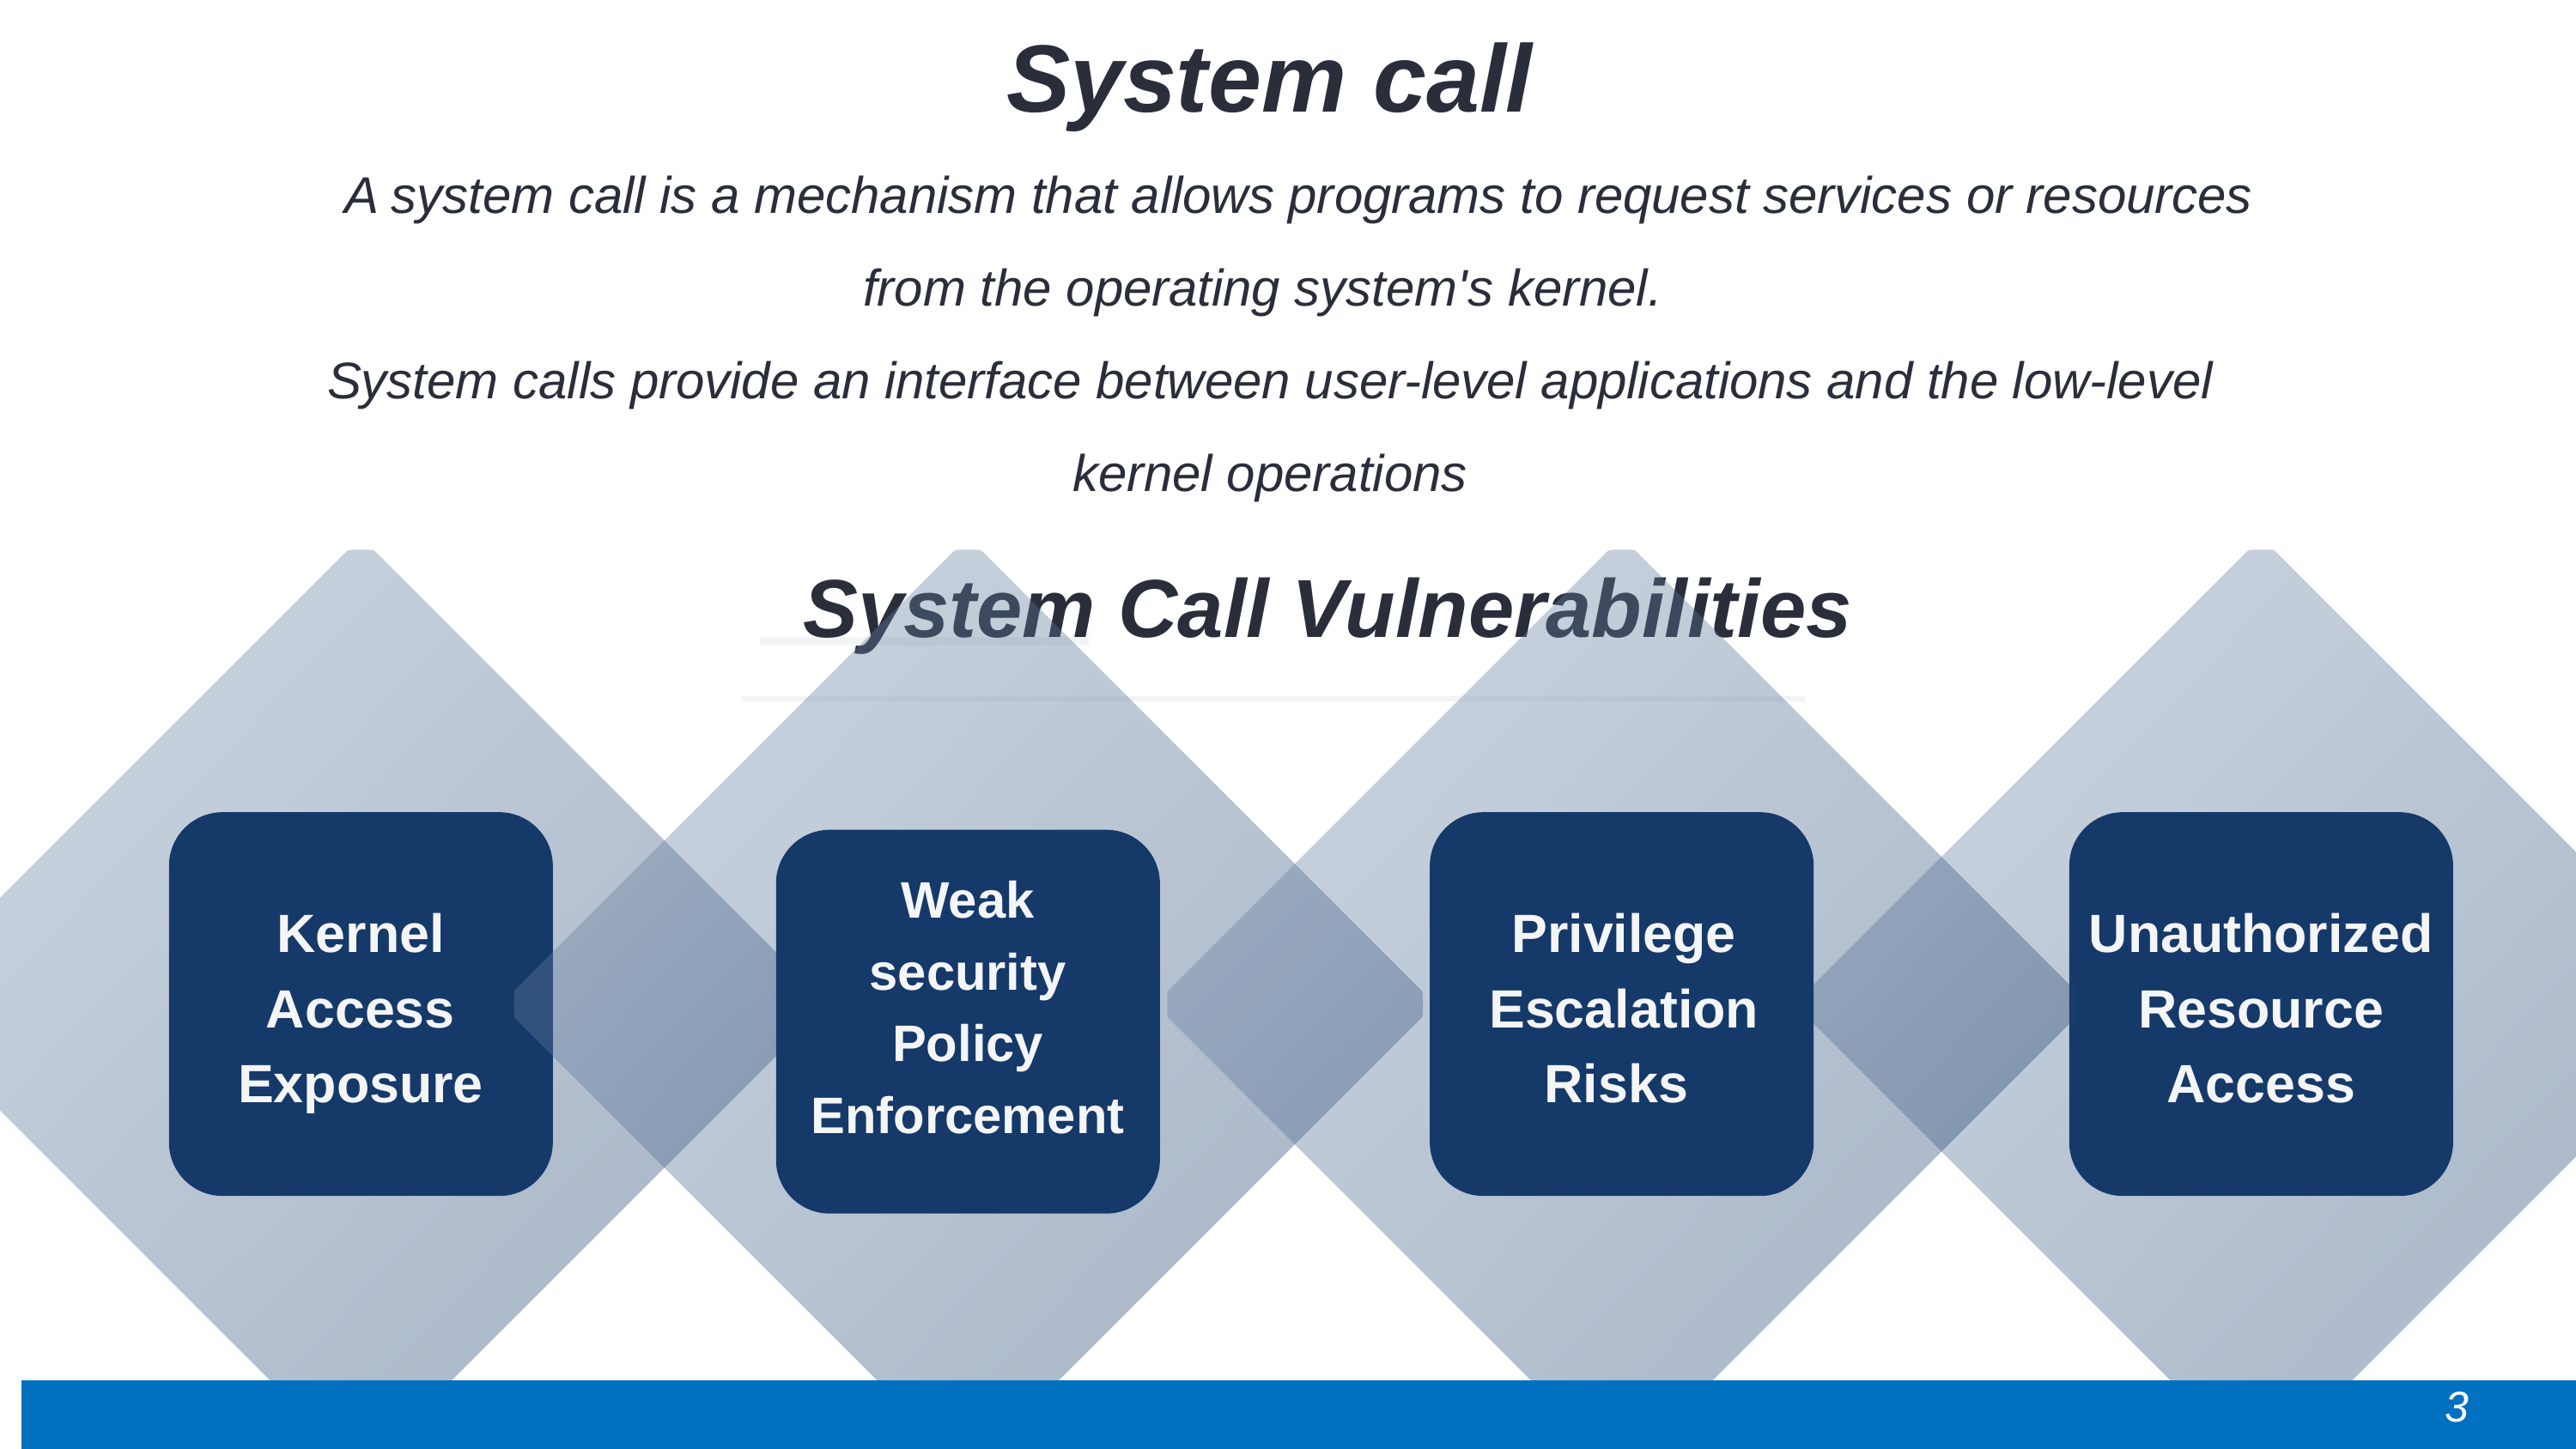

System call
    A system call is a mechanism that allows programs to request services or resources from the operating system's kernel.
System calls provide an interface between user-level applications and the low-level kernel operations

System Call Vulnerabilities

Weak security Policy Enforcement
Kernel
Access Exposure
Privilege Escalation Risks
Unauthorized Resource Access
3